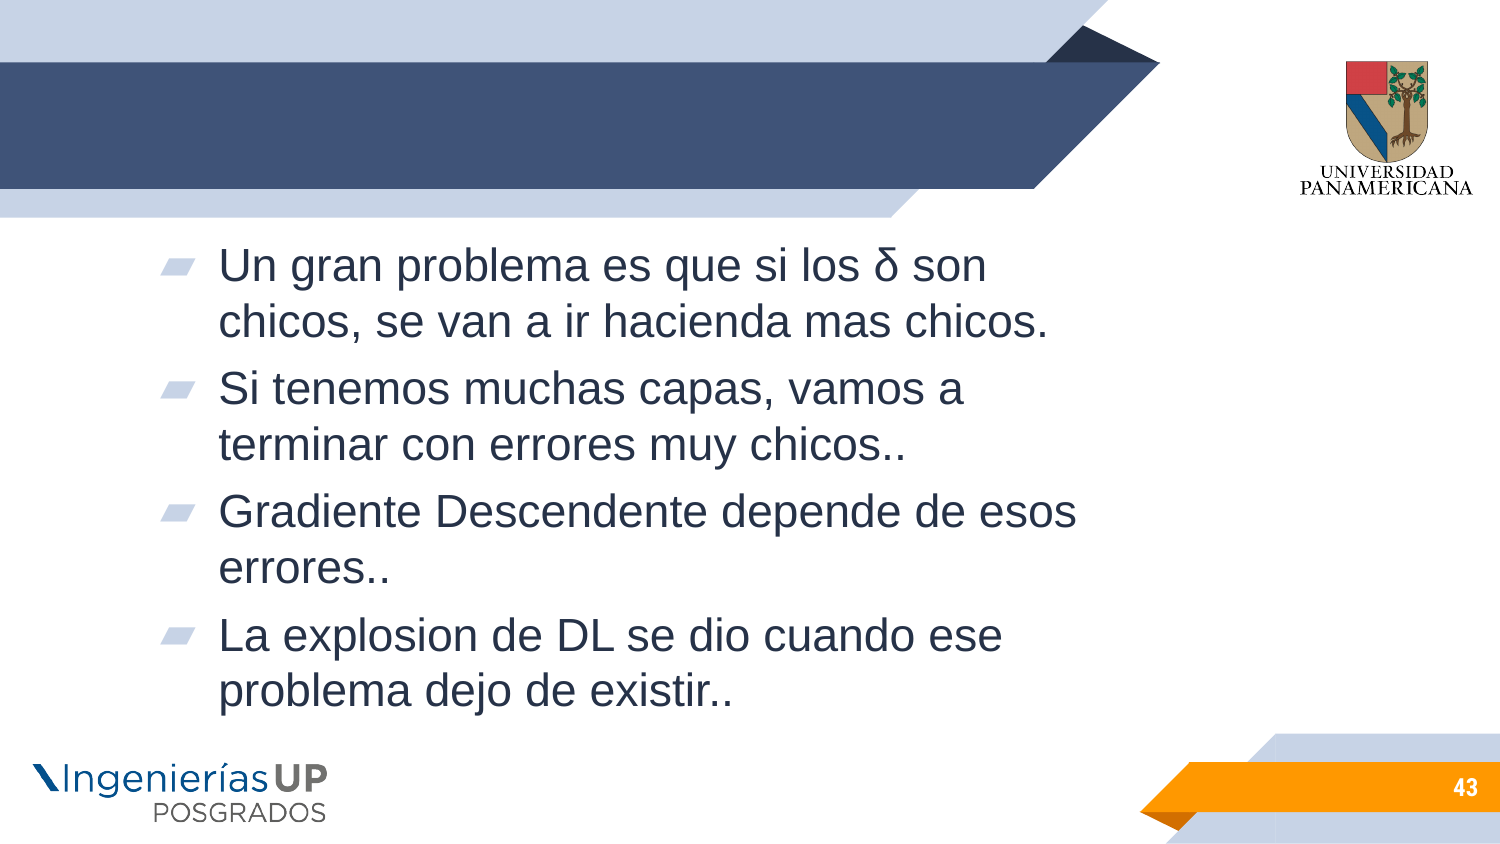

#
Un gran problema es que si los δ son chicos, se van a ir hacienda mas chicos.
Si tenemos muchas capas, vamos a terminar con errores muy chicos..
Gradiente Descendente depende de esos errores..
La explosion de DL se dio cuando ese problema dejo de existir..
43